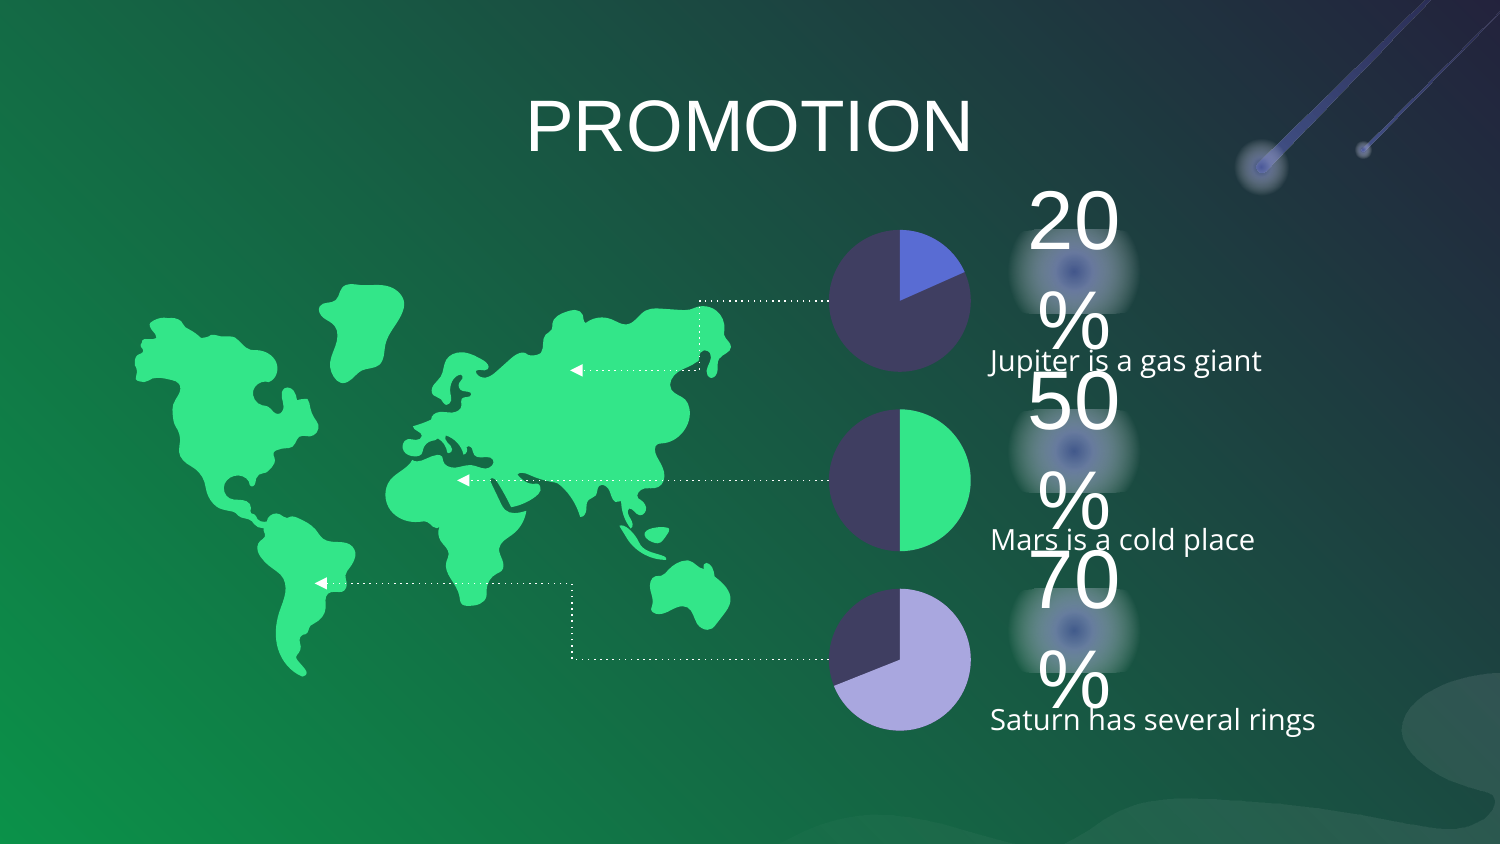

# PROMOTION

20%

Jupiter is a gas giant

50%
Mars is a cold place

70%
Saturn has several rings